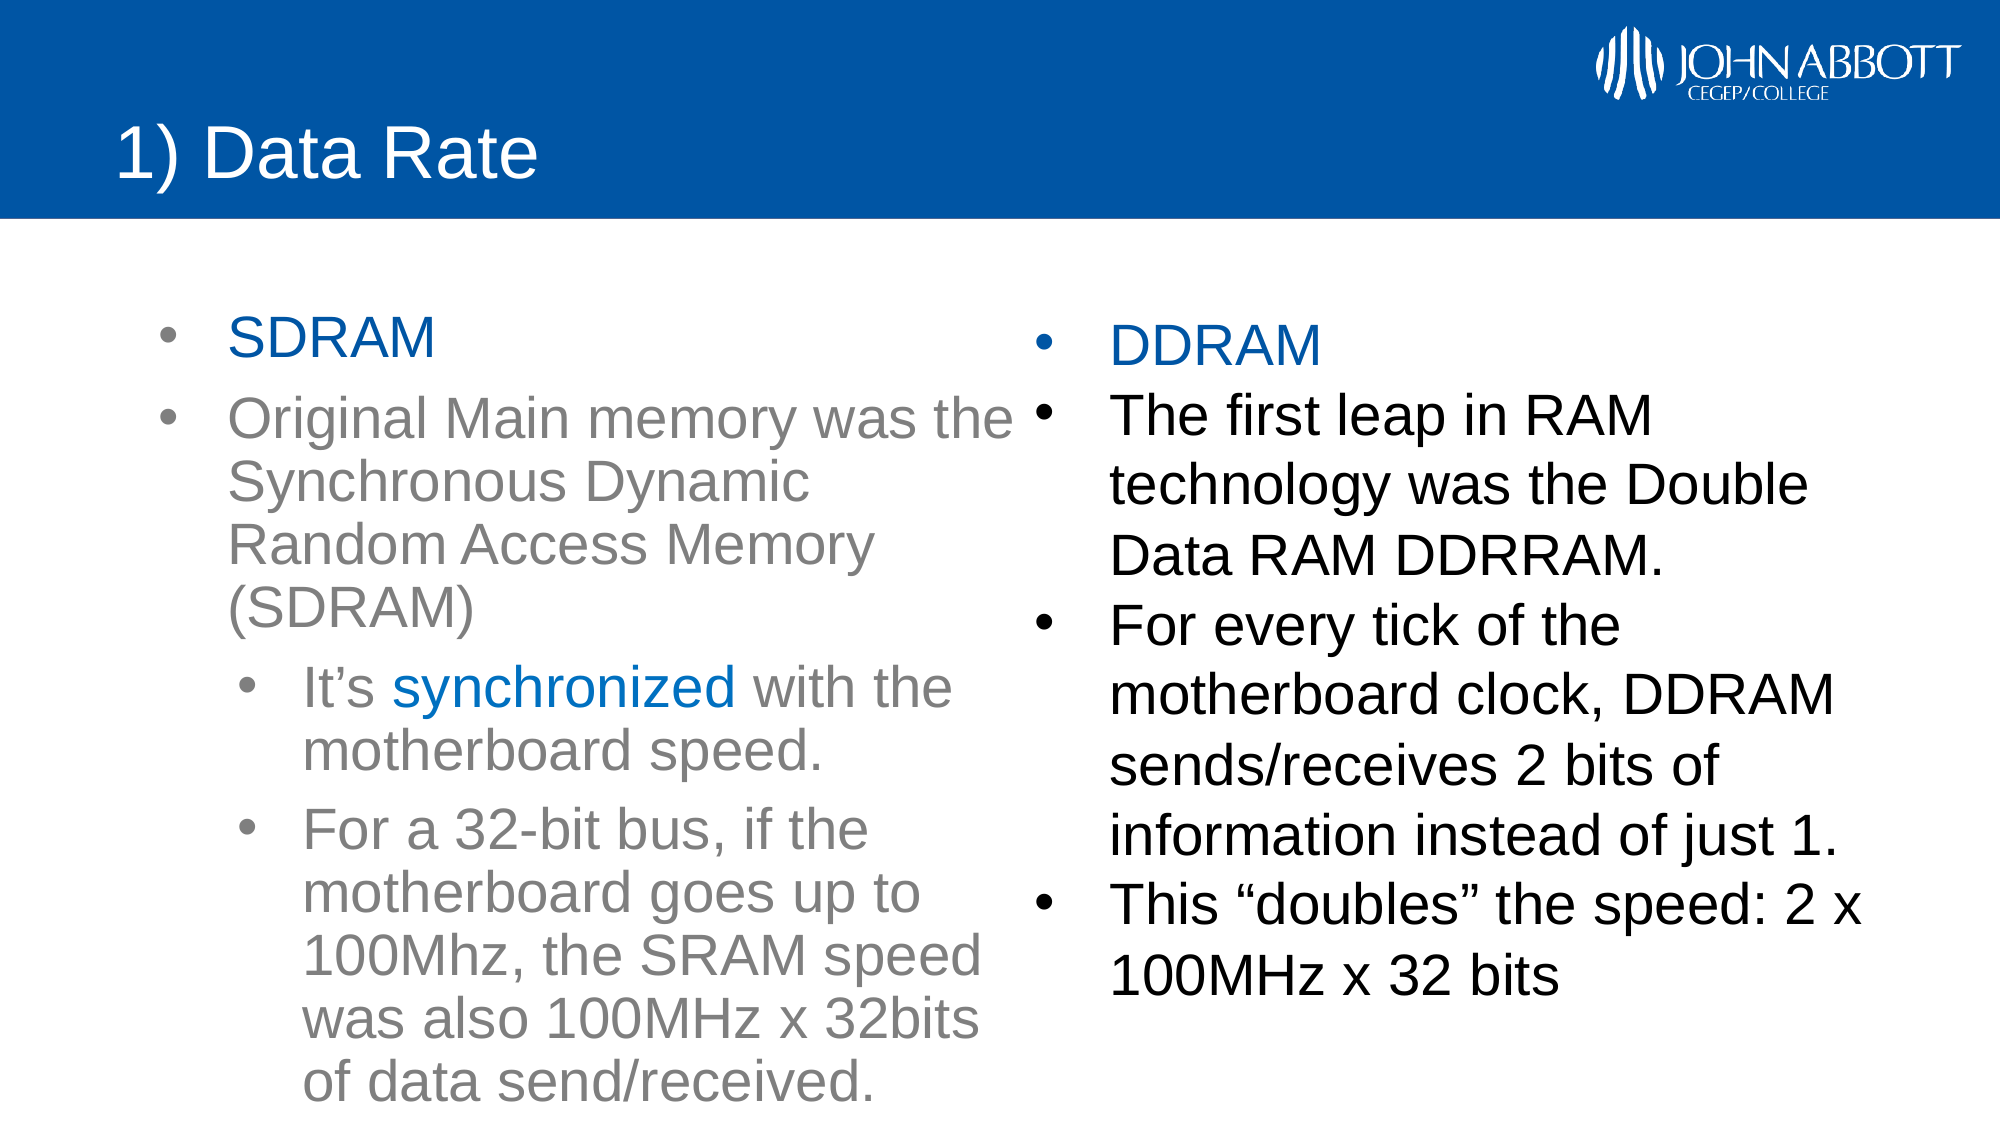

# 1) Data Rate
SDRAM
Original Main memory was the Synchronous Dynamic Random Access Memory (SDRAM)
It’s synchronized with the motherboard speed.
For a 32-bit bus, if the motherboard goes up to 100Mhz, the SRAM speed was also 100MHz x 32bits of data send/received.
DDRAM
The first leap in RAM technology was the Double Data RAM DDRRAM.
For every tick of the motherboard clock, DDRAM sends/receives 2 bits of information instead of just 1.
This “doubles” the speed: 2 x 100MHz x 32 bits